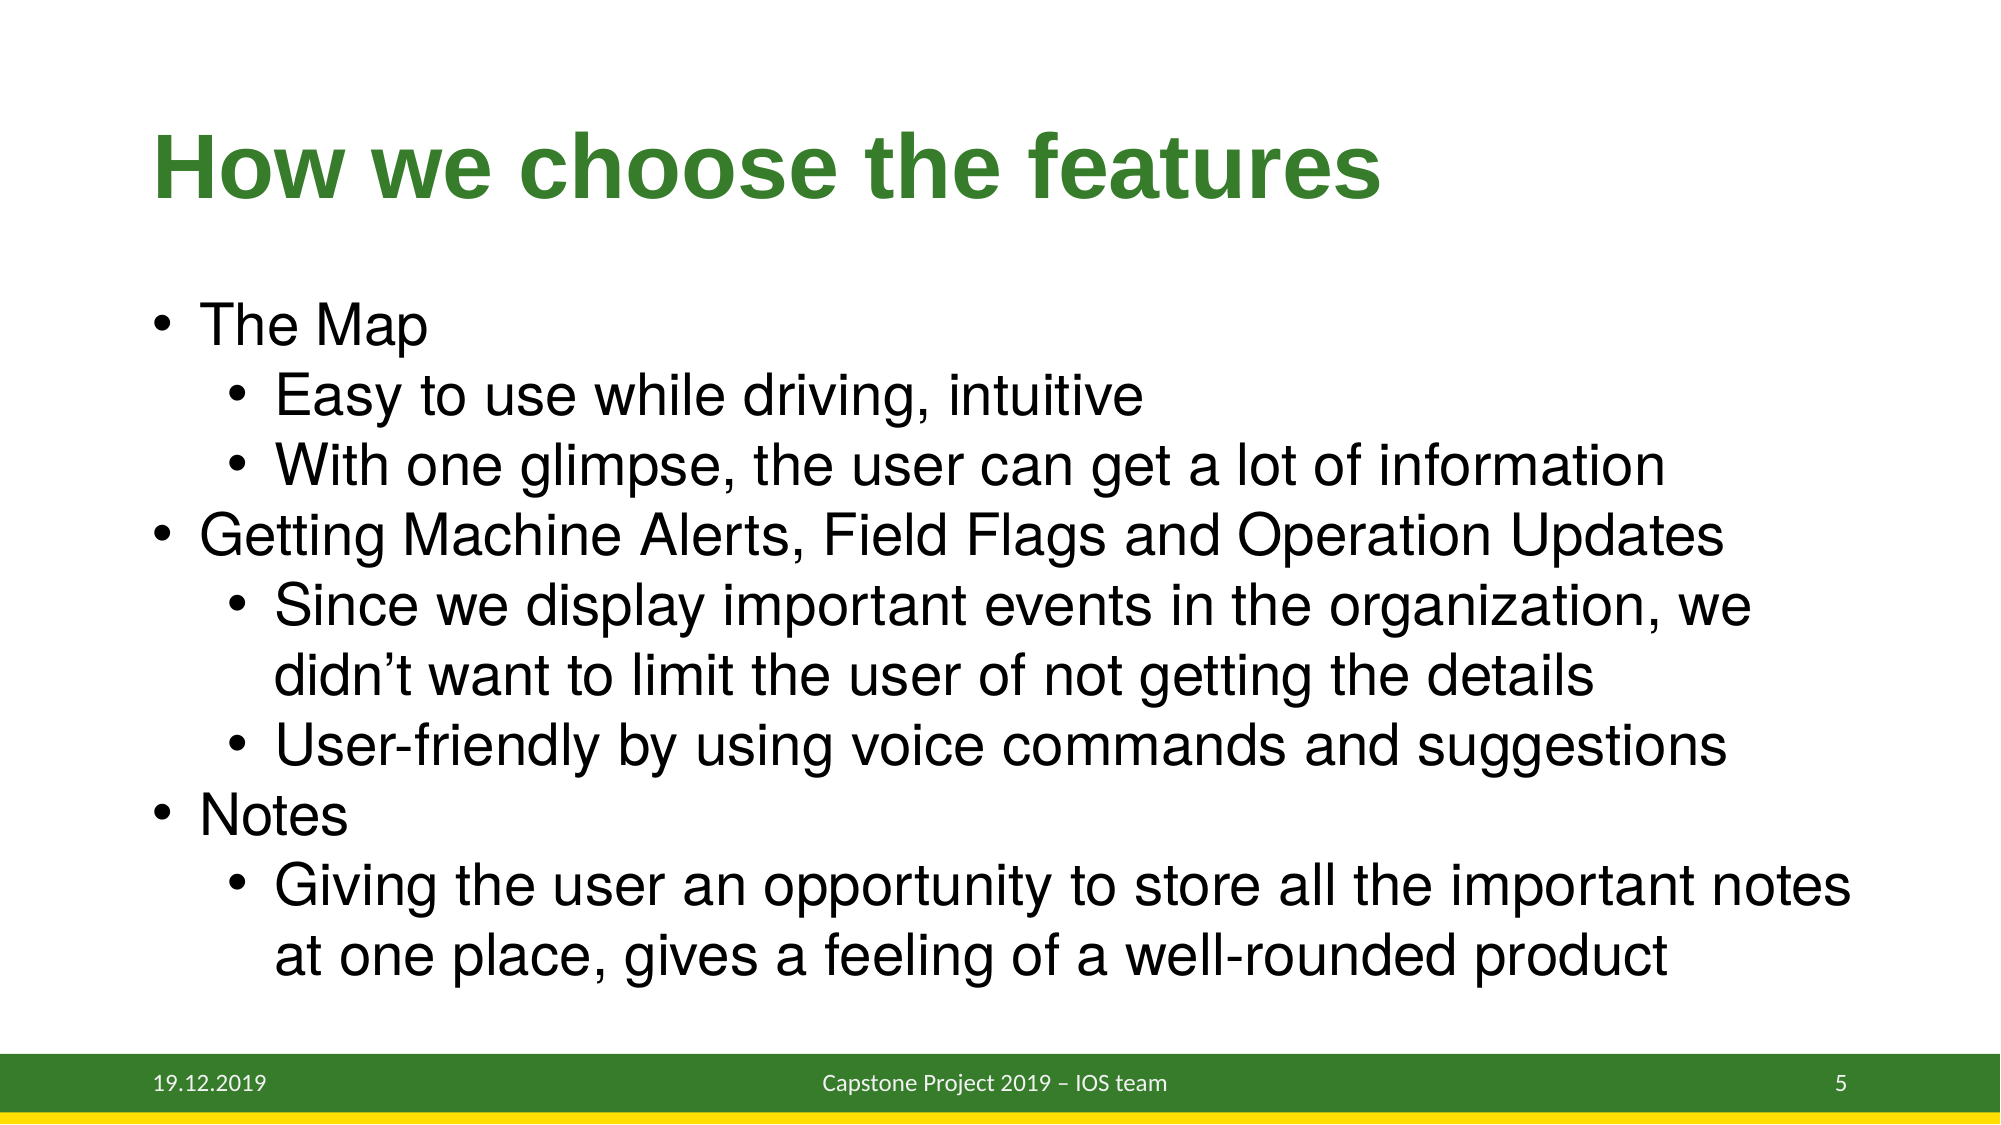

# How we choose the features
The Map
Easy to use while driving, intuitive
With one glimpse, the user can get a lot of information
Getting Machine Alerts, Field Flags and Operation Updates
Since we display important events in the organization, we didn’t want to limit the user of not getting the details
User-friendly by using voice commands and suggestions
Notes
Giving the user an opportunity to store all the important notes at one place, gives a feeling of a well-rounded product
Capstone Project 2019 – IOS team
5
19.12.2019